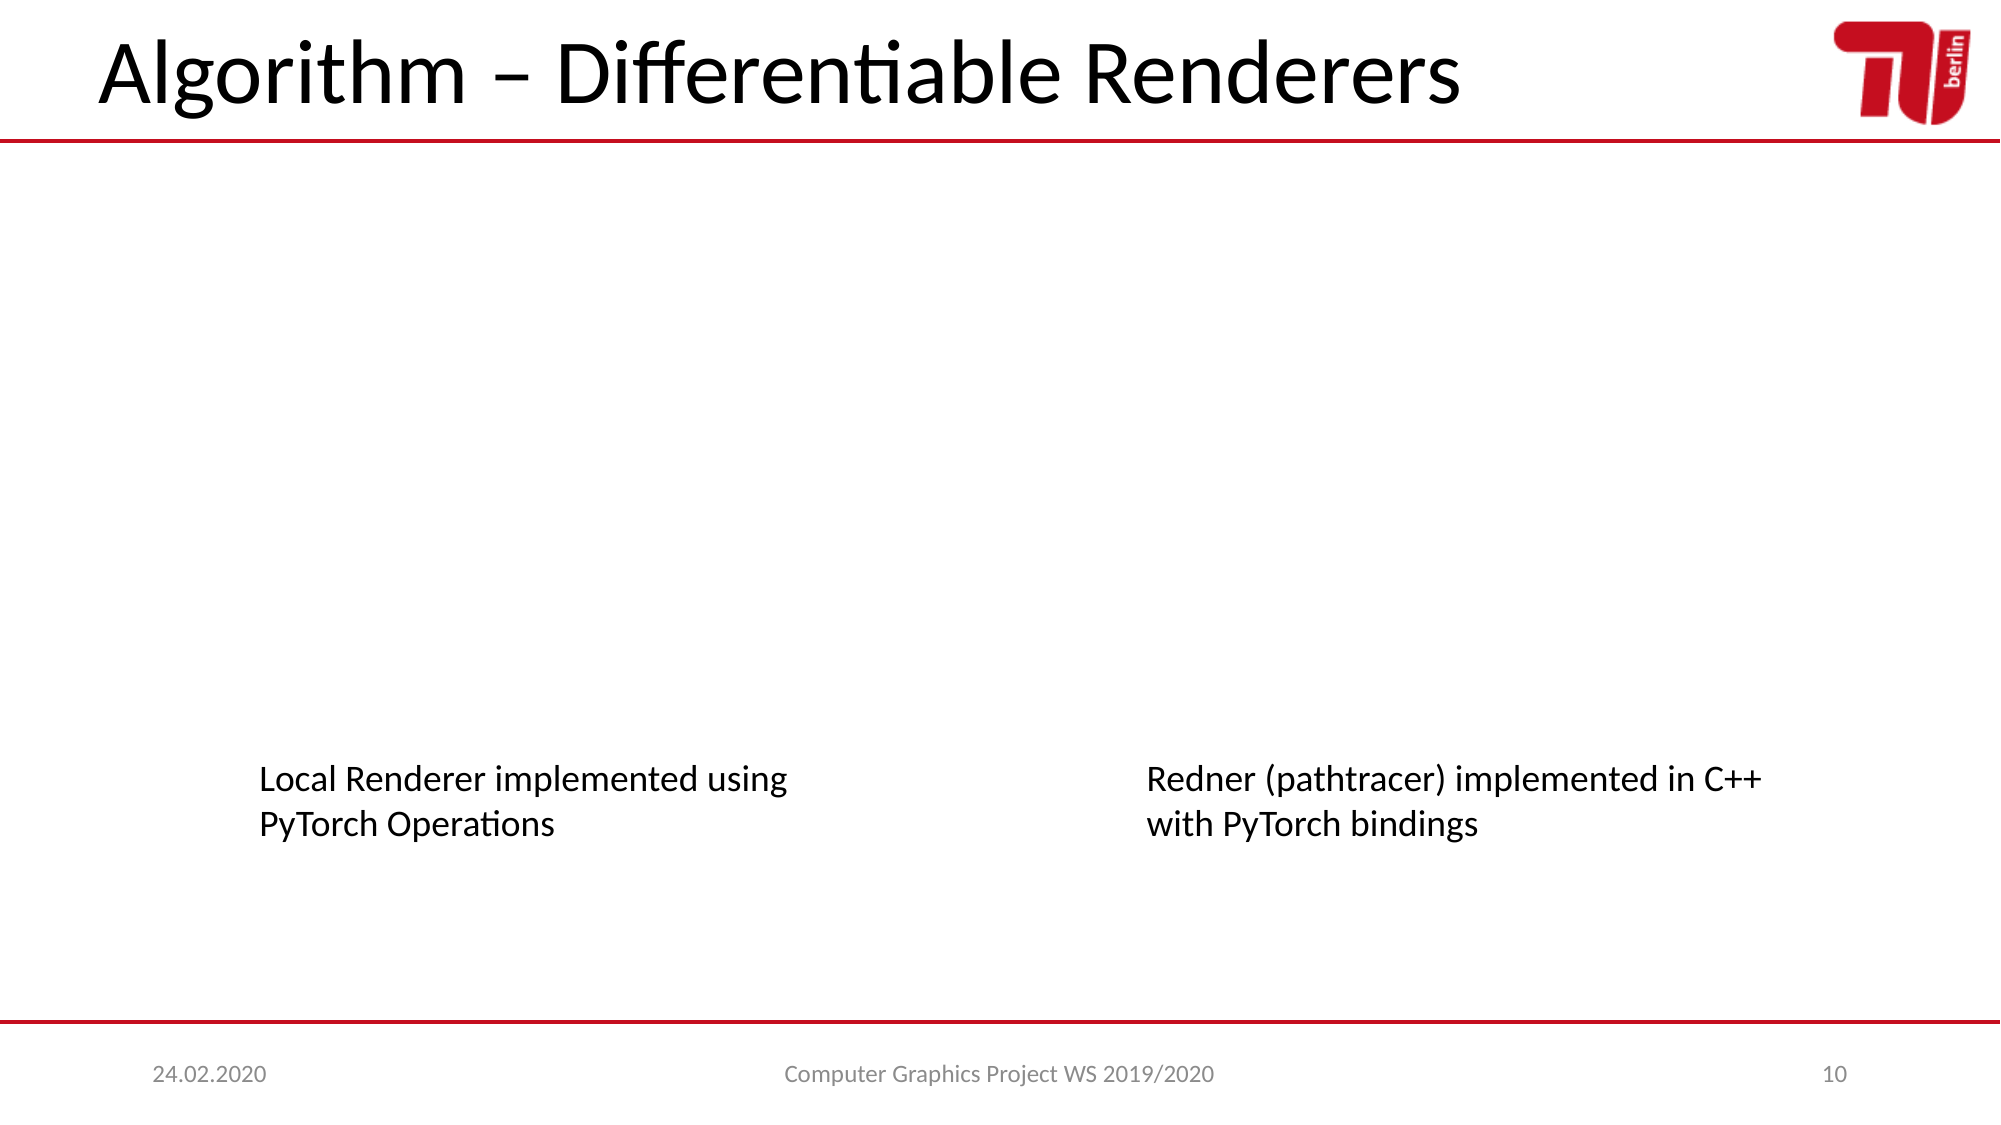

# Algorithm – Differentiable Renderers
Local Renderer implemented using
PyTorch Operations
Redner (pathtracer) implemented in C++
with PyTorch bindings
24.02.2020
Computer Graphics Project WS 2019/2020
10